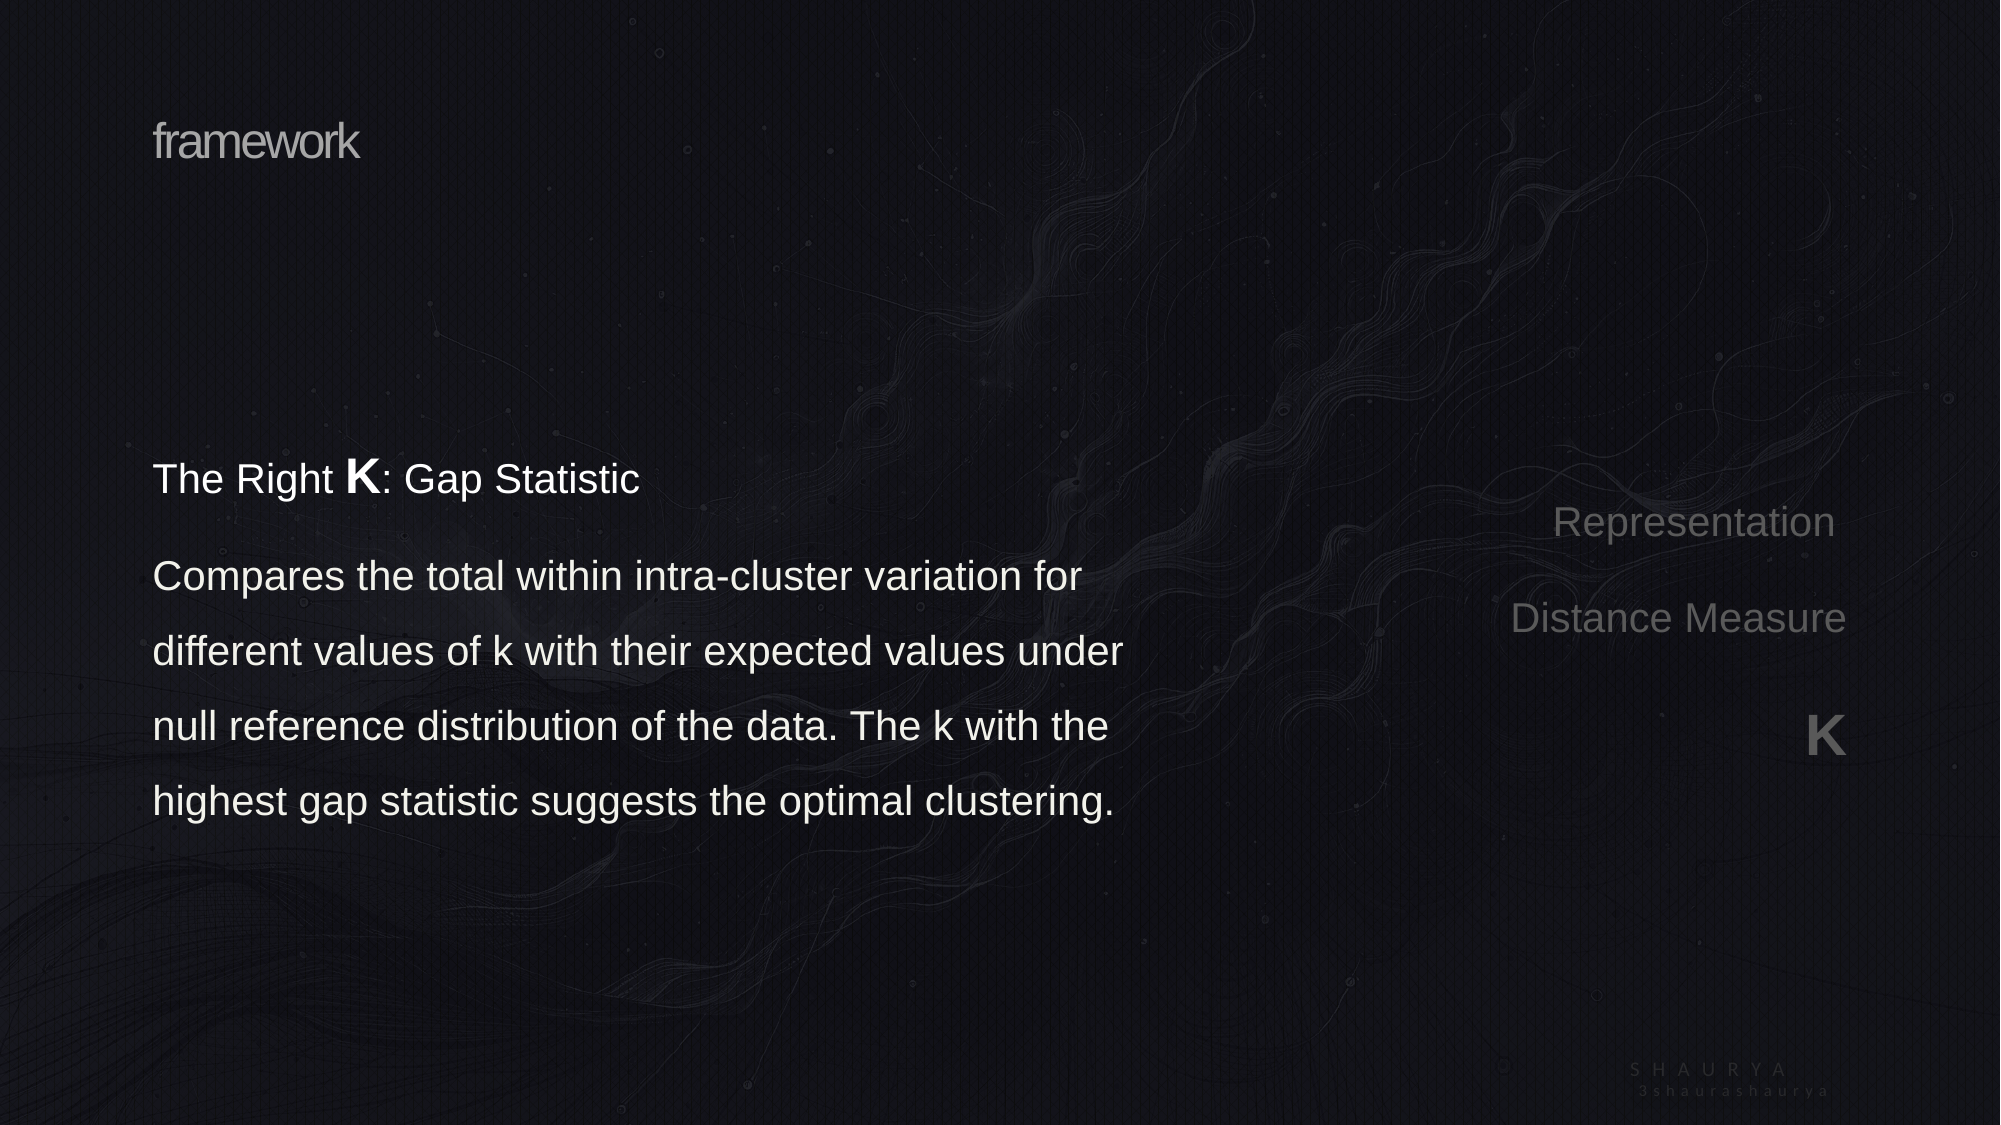

# framework
The Right K: Gap Statistic
Compares the total within intra-cluster variation for different values of k with their expected values under null reference distribution of the data. The k with the highest gap statistic suggests the optimal clustering.
Representation
Distance Measure
K